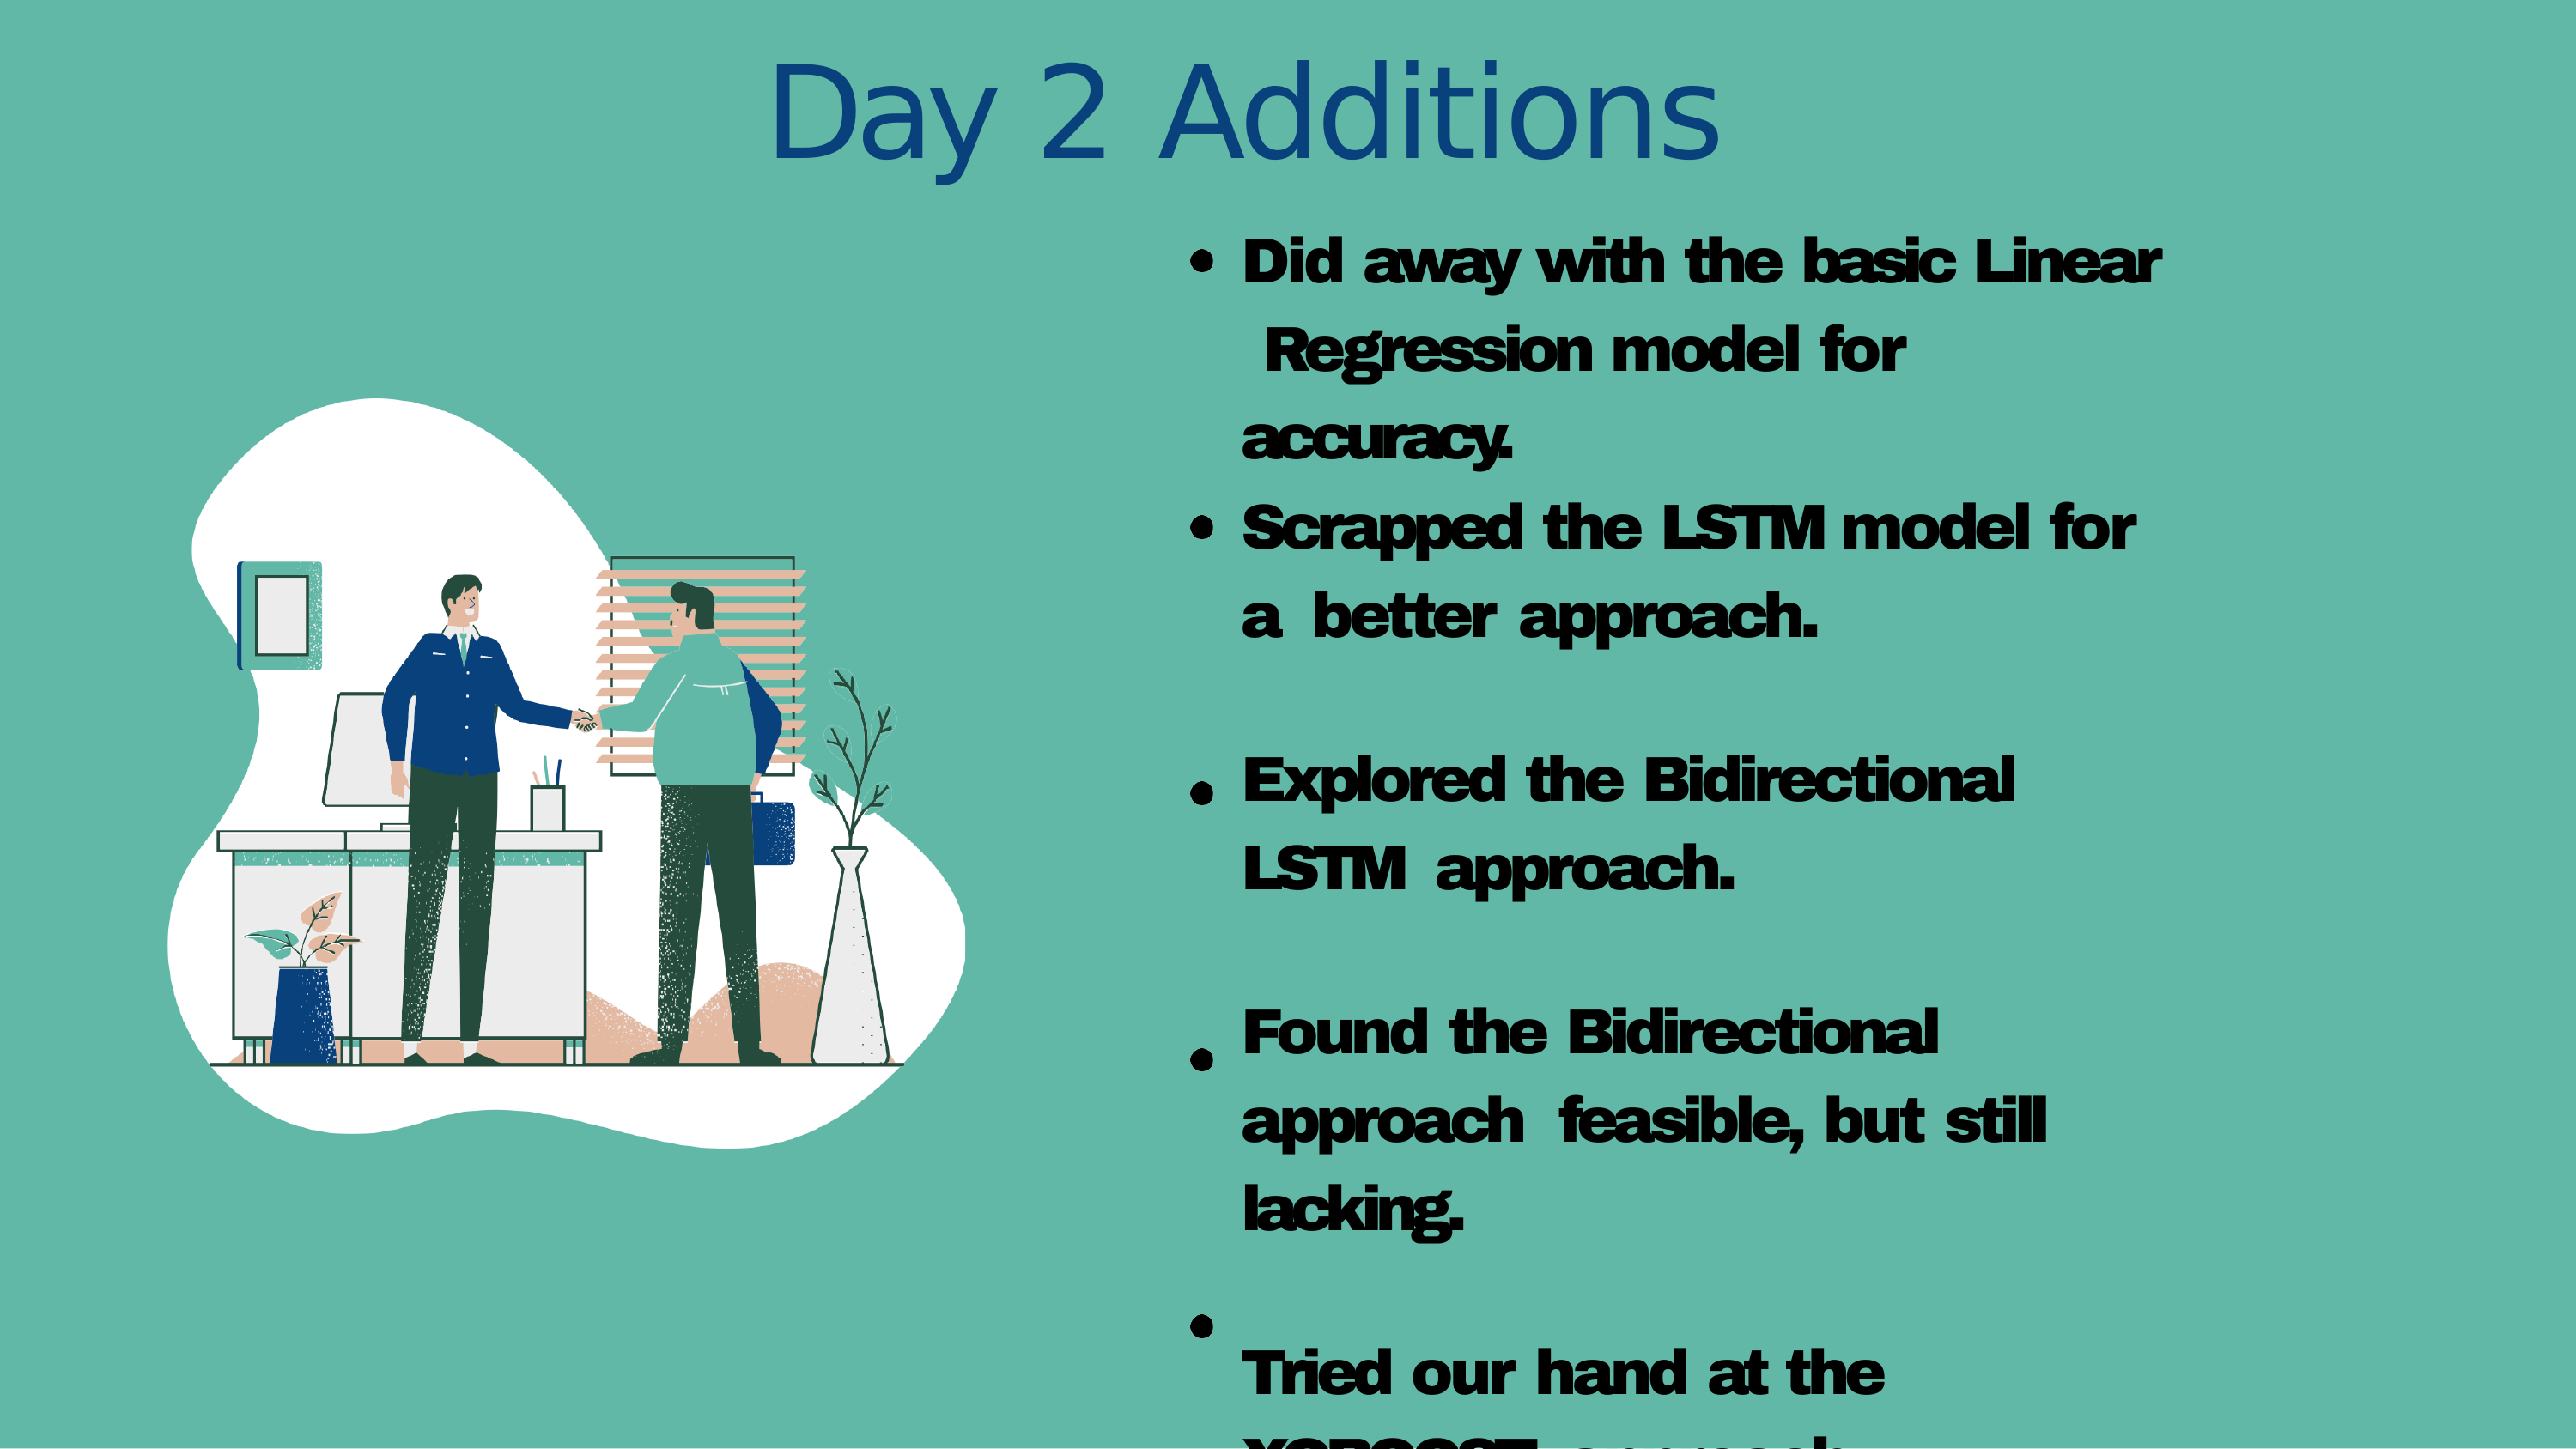

# Day 2 Additions
Did away with the basic Linear  Regression model for accuracy.

Scrapped the LSTM model for a  better approach.

Explored the Bidirectional LSTM  approach.

Found the Bidirectional approach  feasible, but still lacking.

Tried our hand at the XGBOOST  approach.